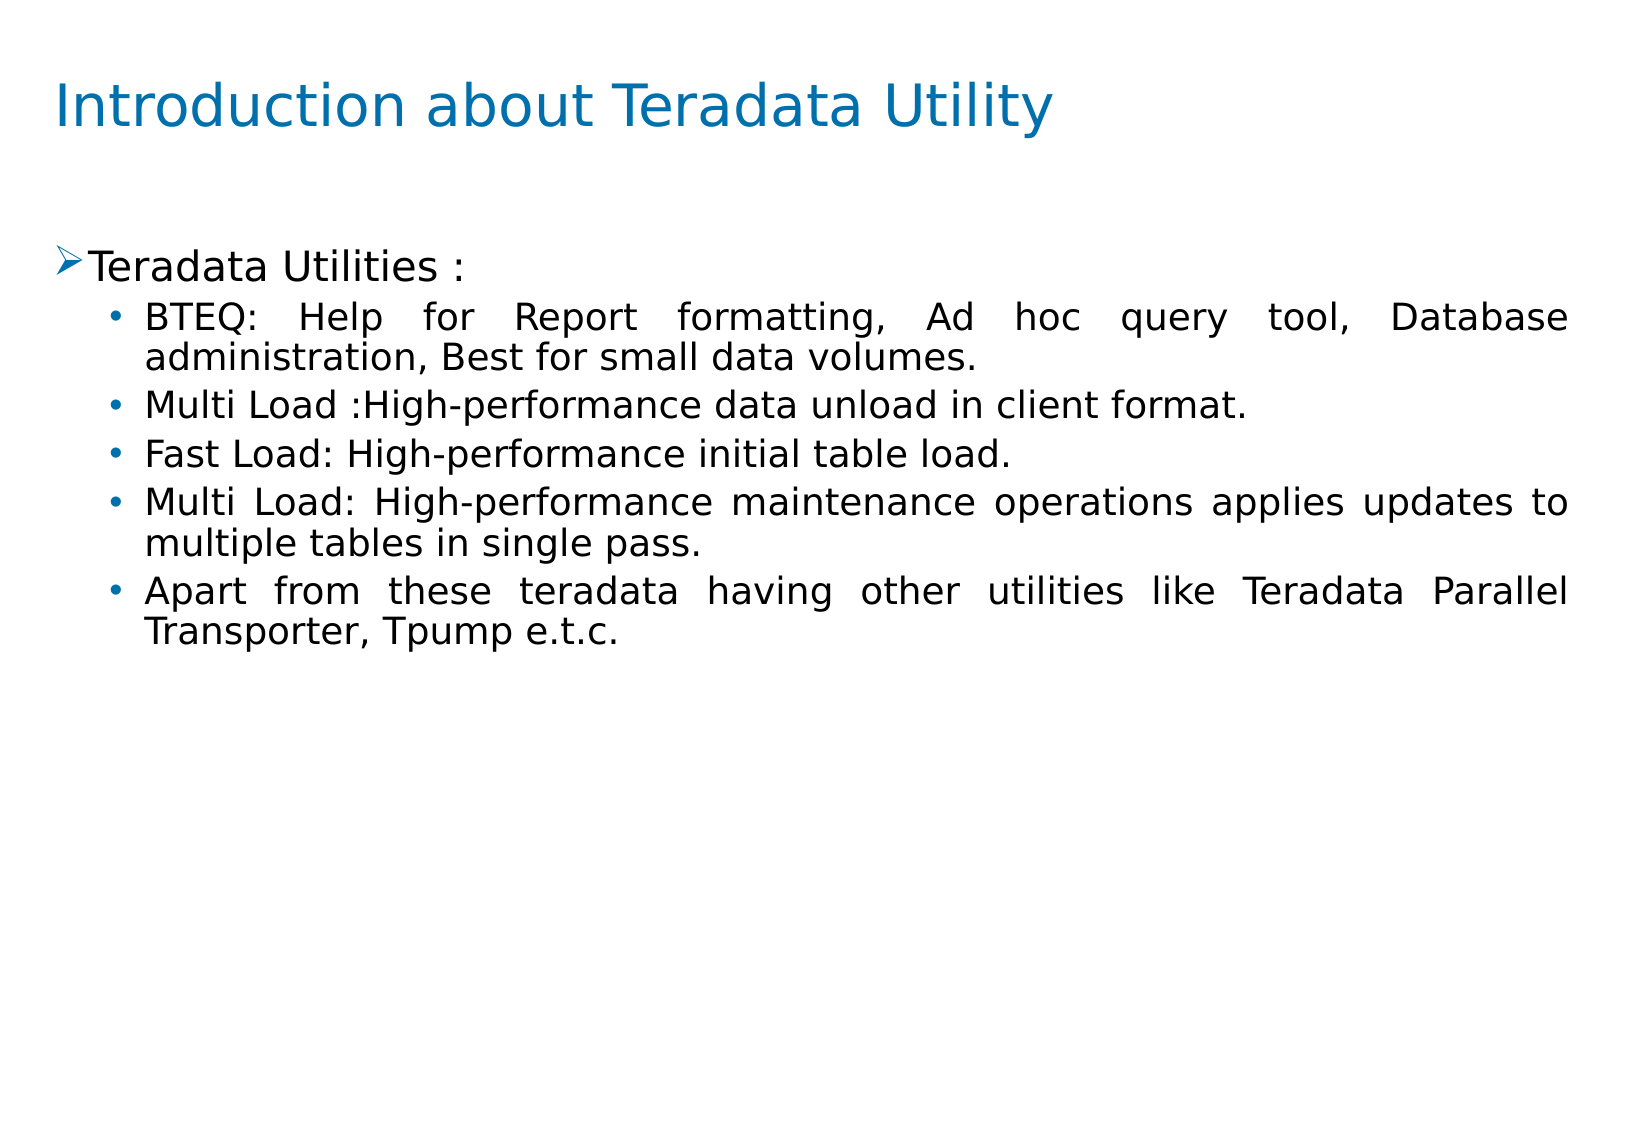

# Introduction about Teradata Utility
Teradata Utilities :
BTEQ: Help for Report formatting, Ad hoc query tool, Database administration, Best for small data volumes.
Multi Load :High-performance data unload in client format.
Fast Load: High-performance initial table load.
Multi Load: High-performance maintenance operations applies updates to multiple tables in single pass.
Apart from these teradata having other utilities like Teradata Parallel Transporter, Tpump e.t.c.